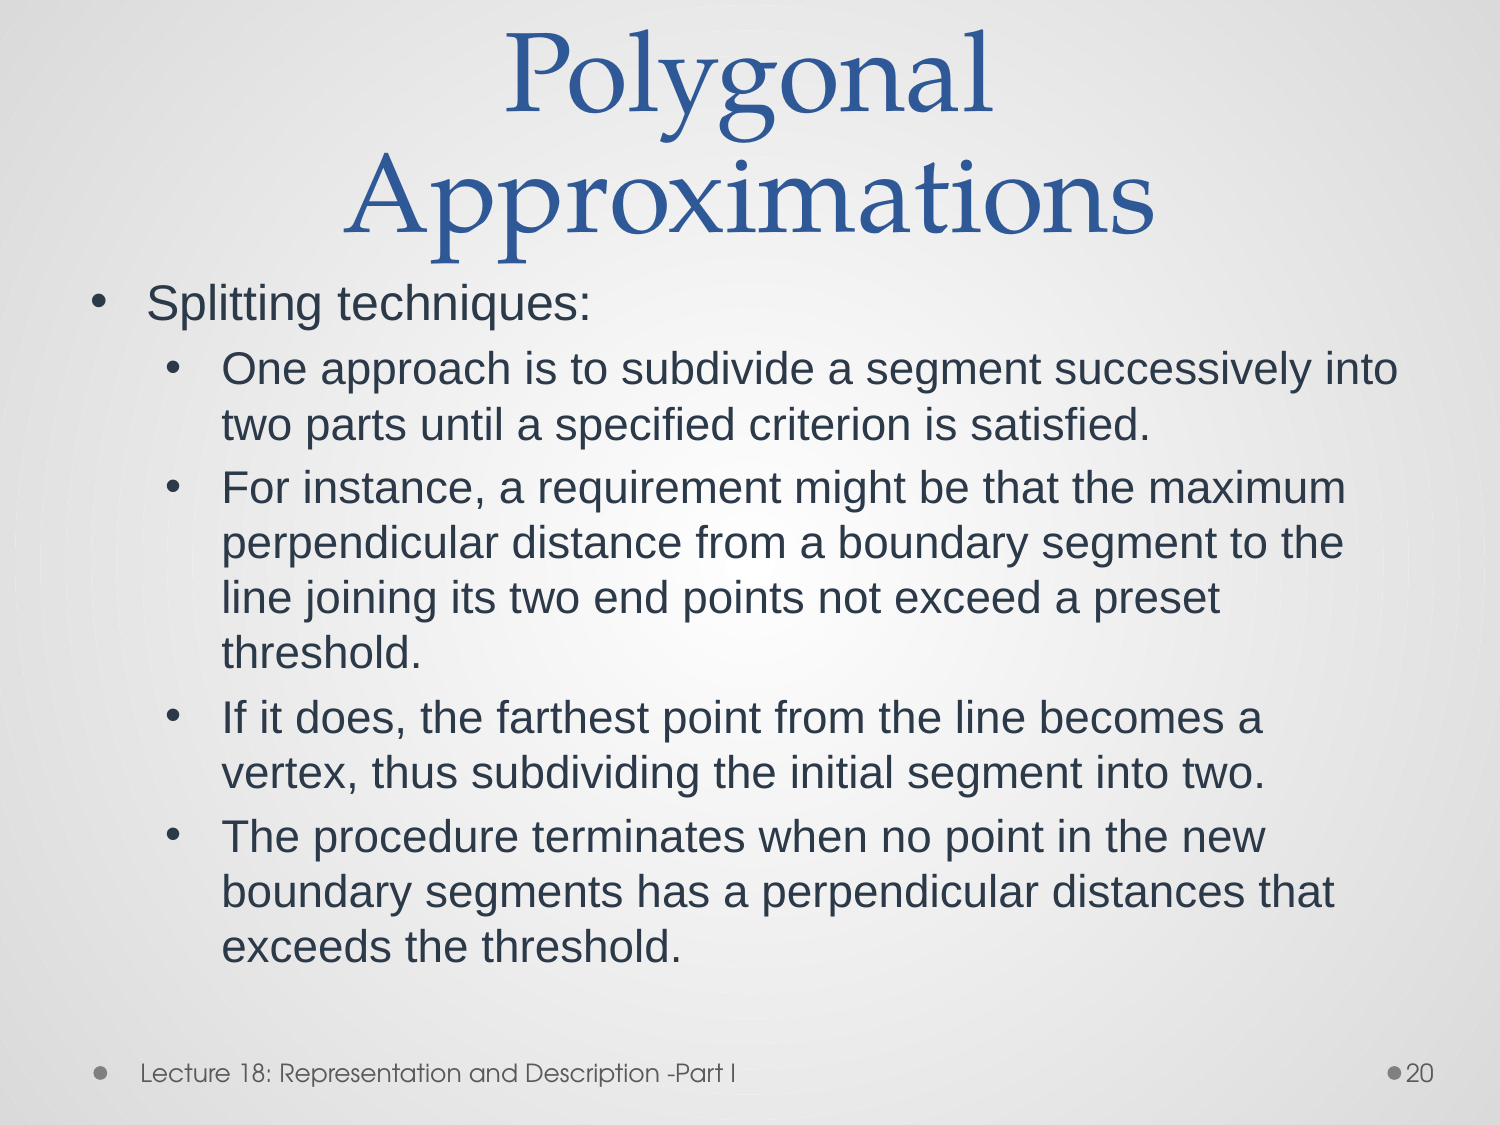

# Polygonal Approximations
Splitting techniques:
One approach is to subdivide a segment successively into two parts until a specified criterion is satisfied.
For instance, a requirement might be that the maximum perpendicular distance from a boundary segment to the line joining its two end points not exceed a preset threshold.
If it does, the farthest point from the line becomes a vertex, thus subdividing the initial segment into two.
The procedure terminates when no point in the new boundary segments has a perpendicular distances that exceeds the threshold.

20